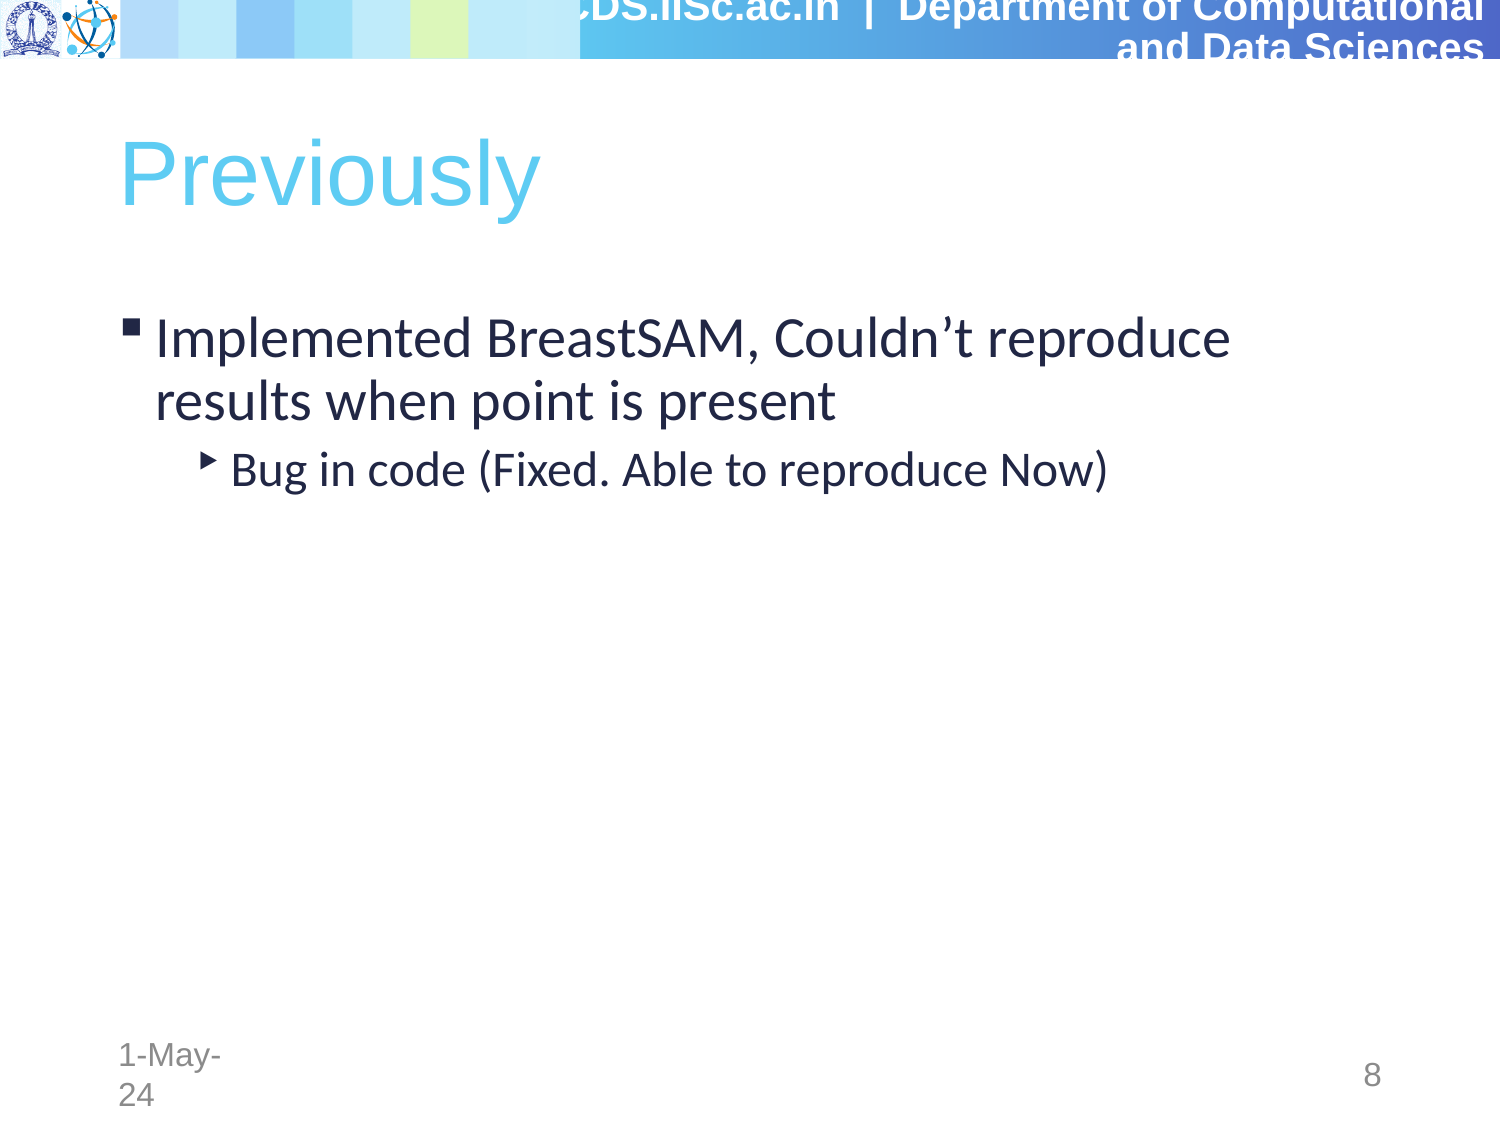

# Previously
Implemented BreastSAM, Couldn’t reproduce results when point is present
Bug in code (Fixed. Able to reproduce Now)
1-May-24
8